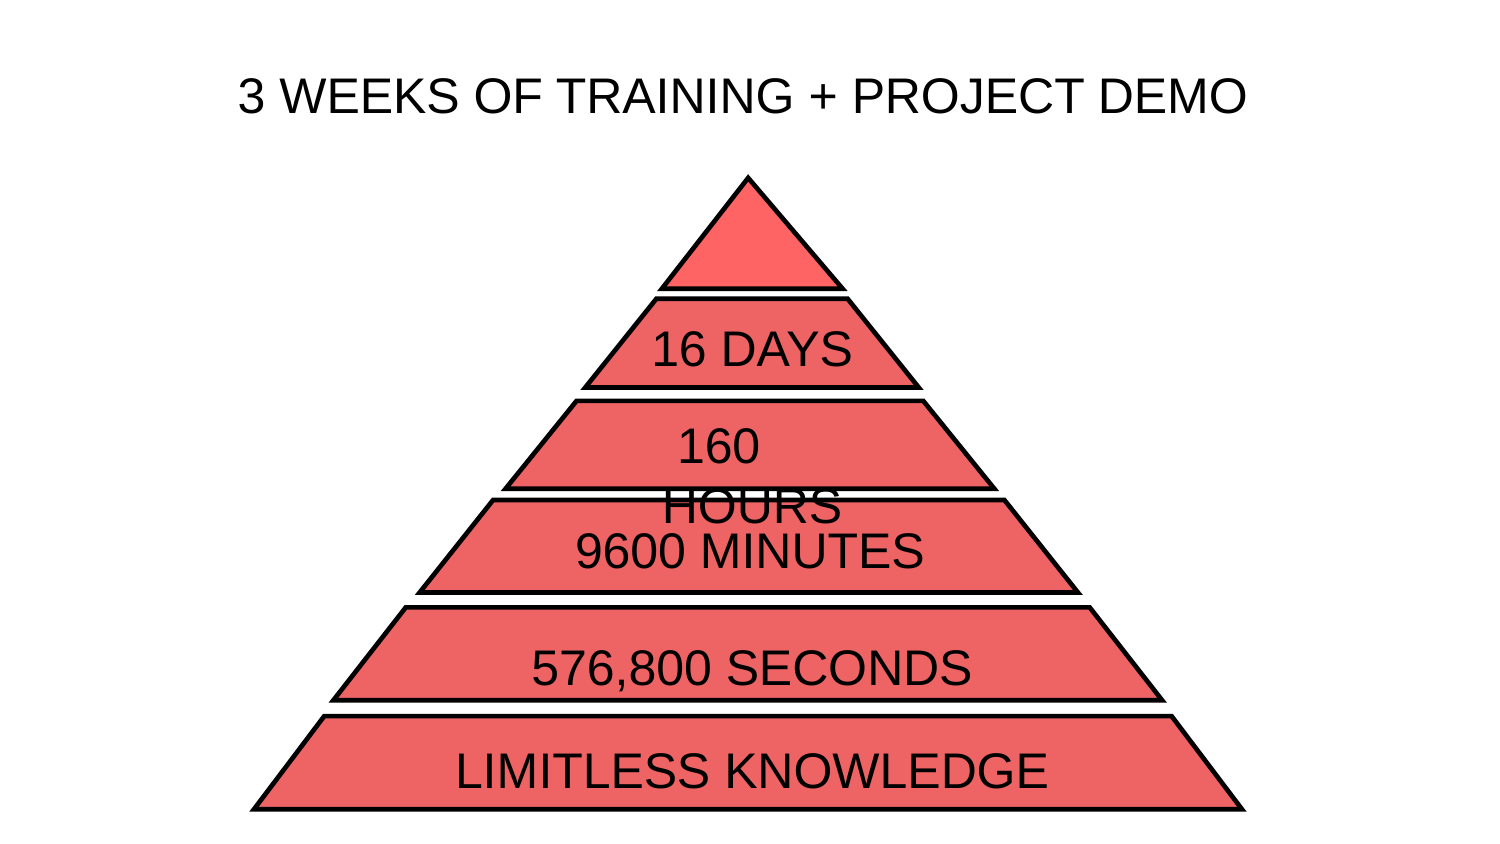

# 3 WEEKS OF TRAINING + PROJECT DEMO

16 DAYS

160	HOURS

9600 MINUTES
576,800 SECONDS

LIMITLESS KNOWLEDGE